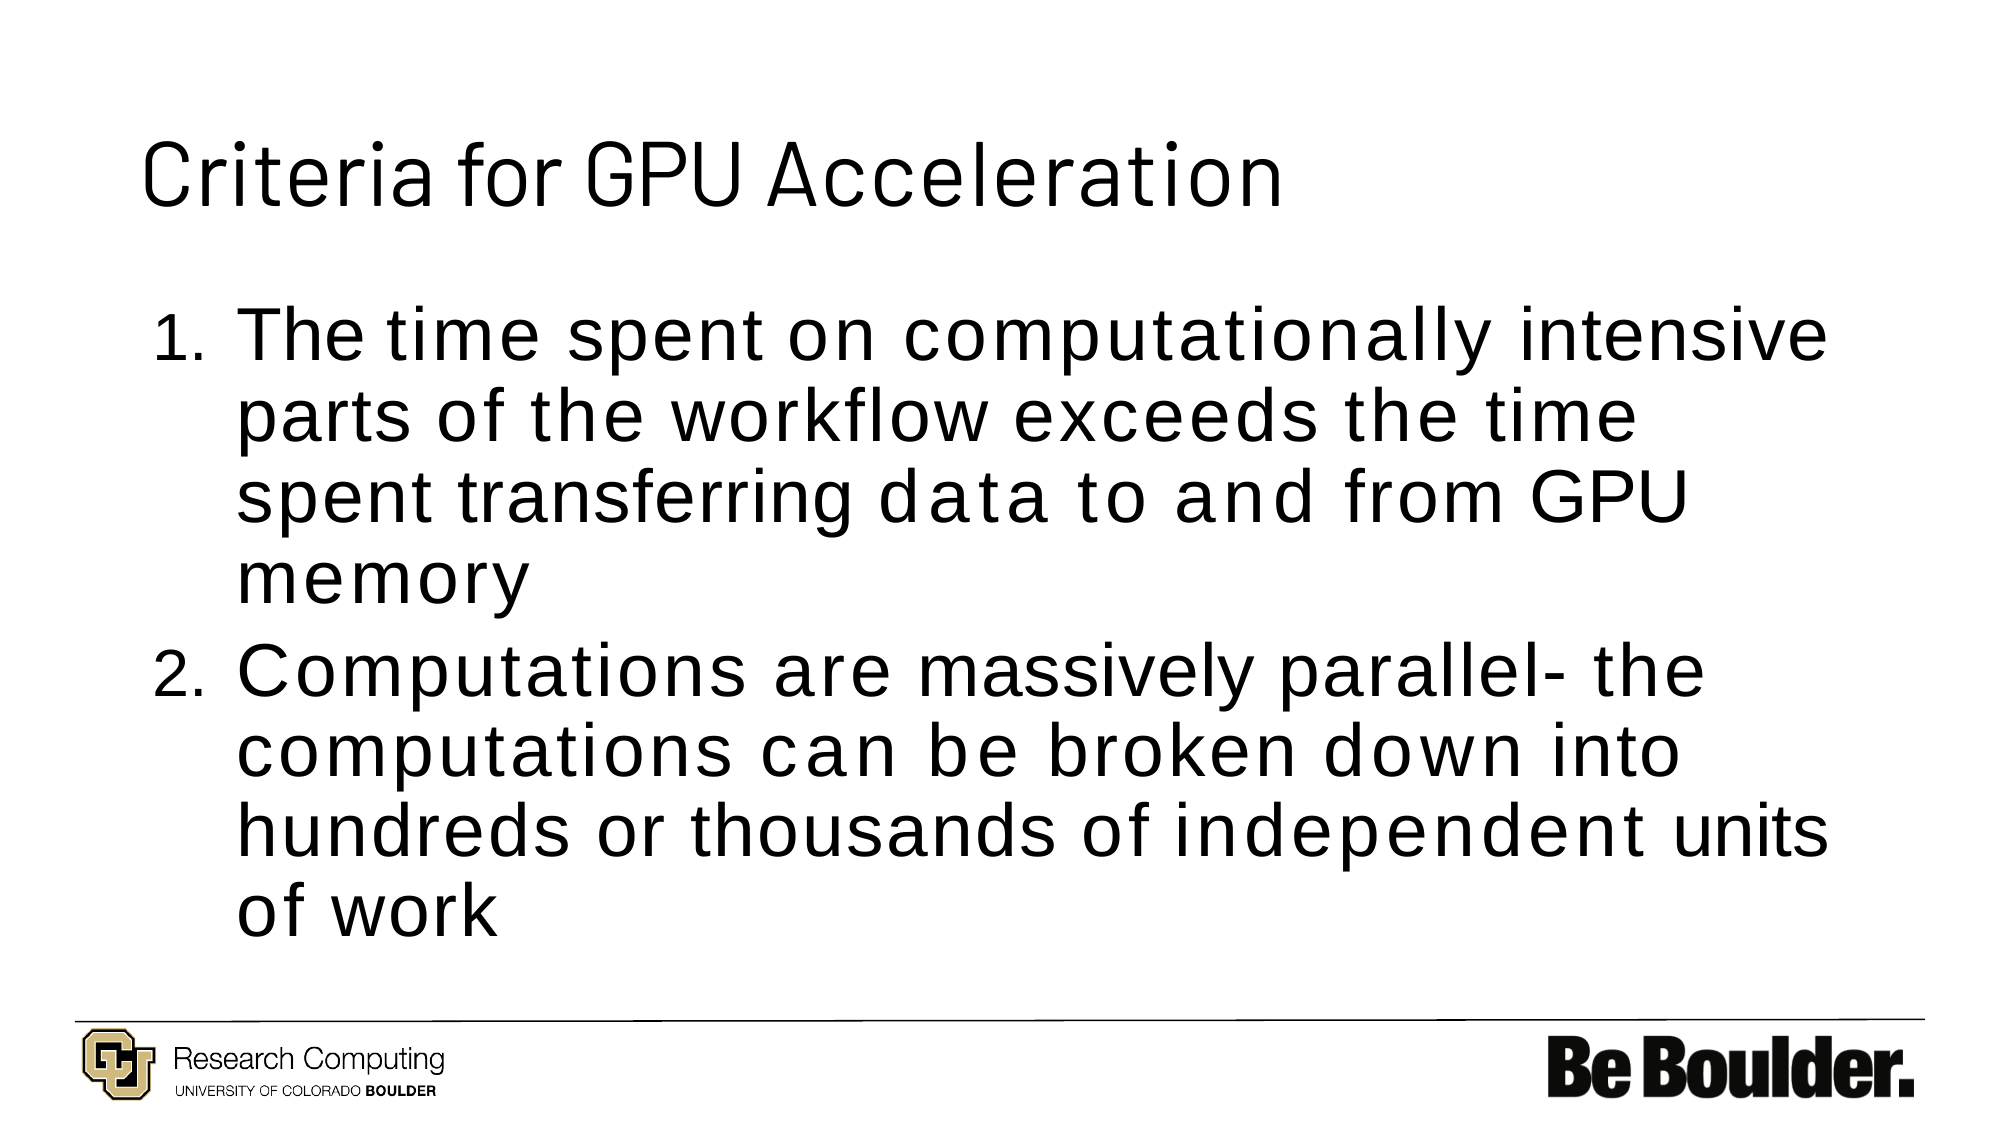

# Criteria for GPU Acceleration
The time spent on computationally intensive parts of the workflow exceeds the time spent transferring data to and from GPU memory
Computations are massively parallel- the computations can be broken down into hundreds or thousands of independent units of work